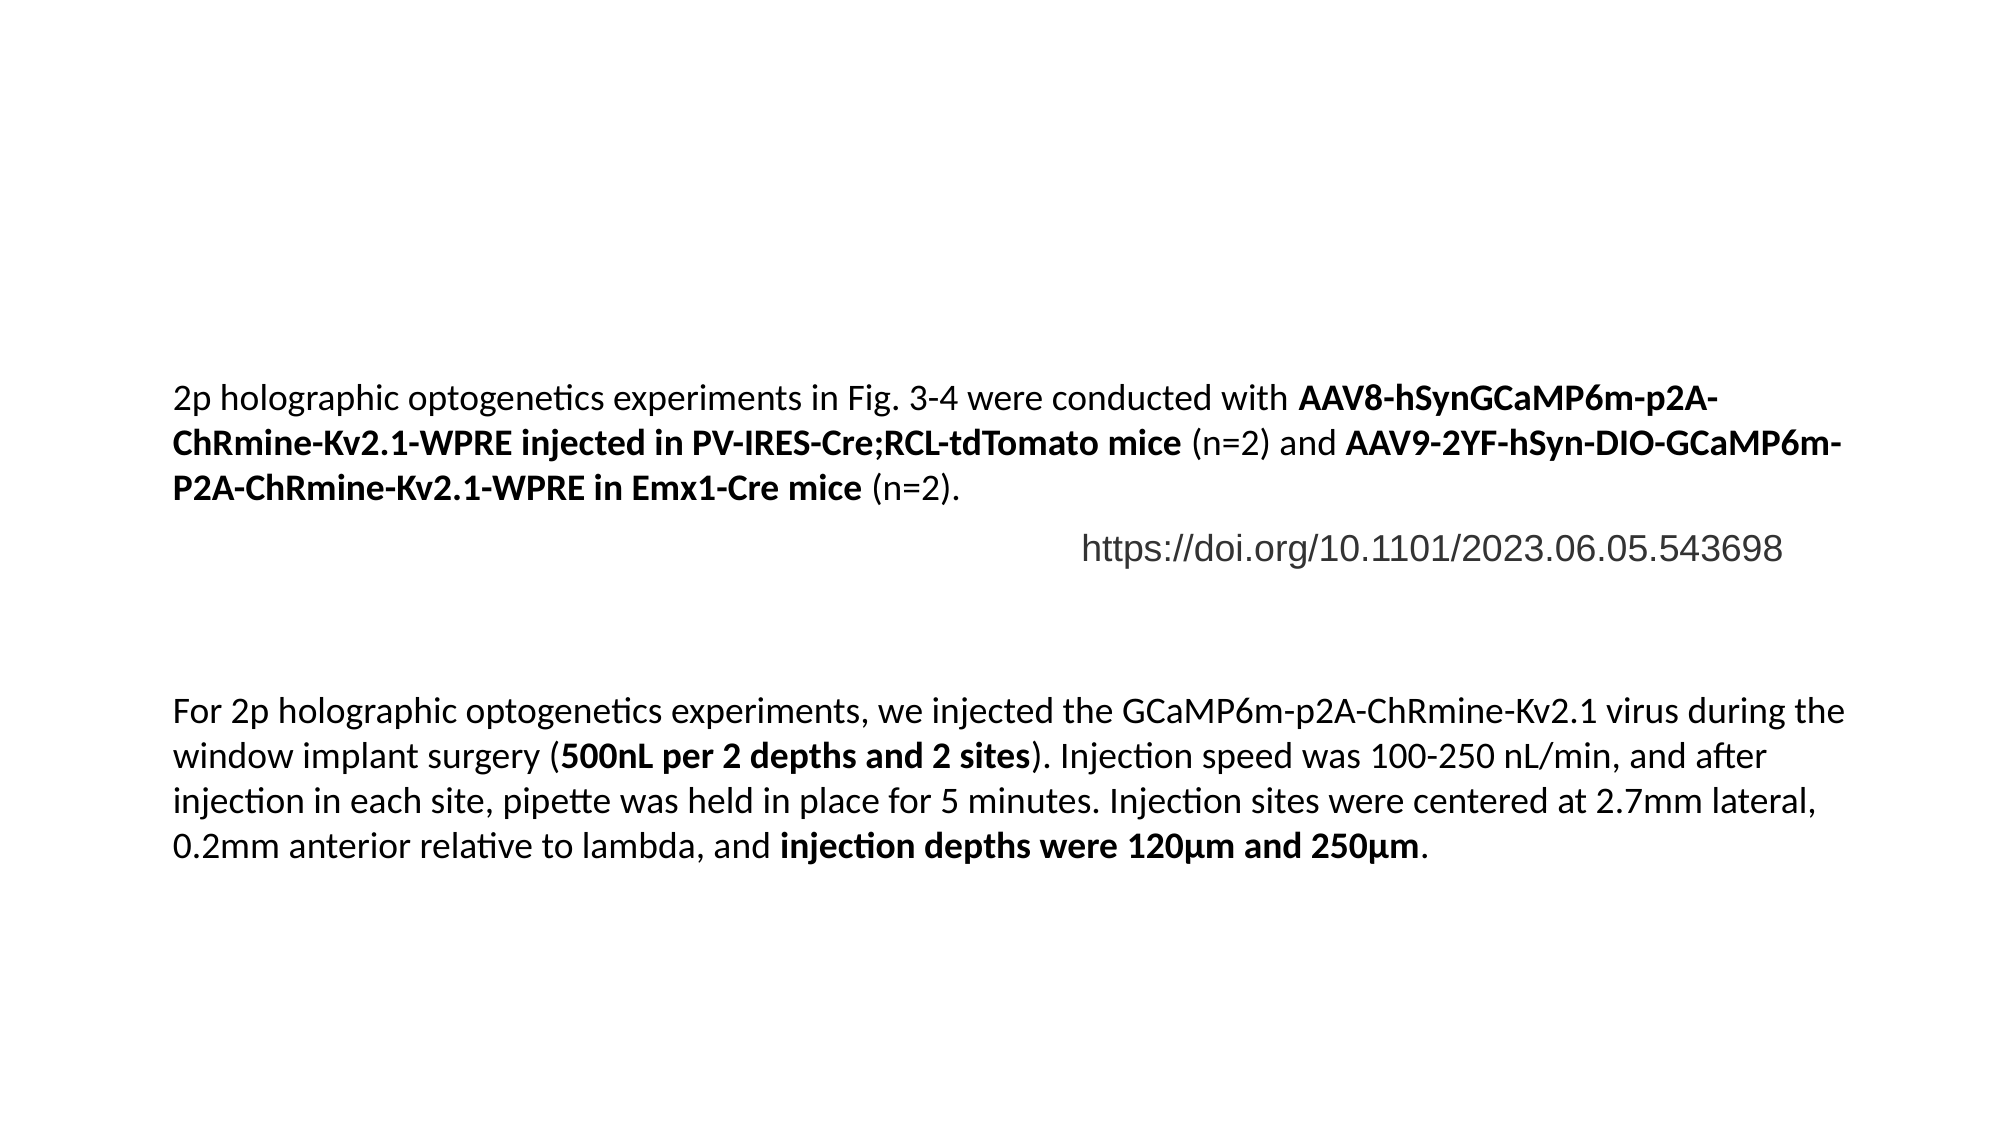

#
2p holographic optogenetics experiments in Fig. 3-4 were conducted with AAV8-hSynGCaMP6m-p2A-ChRmine-Kv2.1-WPRE injected in PV-IRES-Cre;RCL-tdTomato mice (n=2) and AAV9-2YF-hSyn-DIO-GCaMP6m-P2A-ChRmine-Kv2.1-WPRE in Emx1-Cre mice (n=2).
https://doi.org/10.1101/2023.06.05.543698
For 2p holographic optogenetics experiments, we injected the GCaMP6m-p2A-ChRmine-Kv2.1 virus during the window implant surgery (500nL per 2 depths and 2 sites). Injection speed was 100-250 nL/min, and after injection in each site, pipette was held in place for 5 minutes. Injection sites were centered at 2.7mm lateral, 0.2mm anterior relative to lambda, and injection depths were 120µm and 250µm.